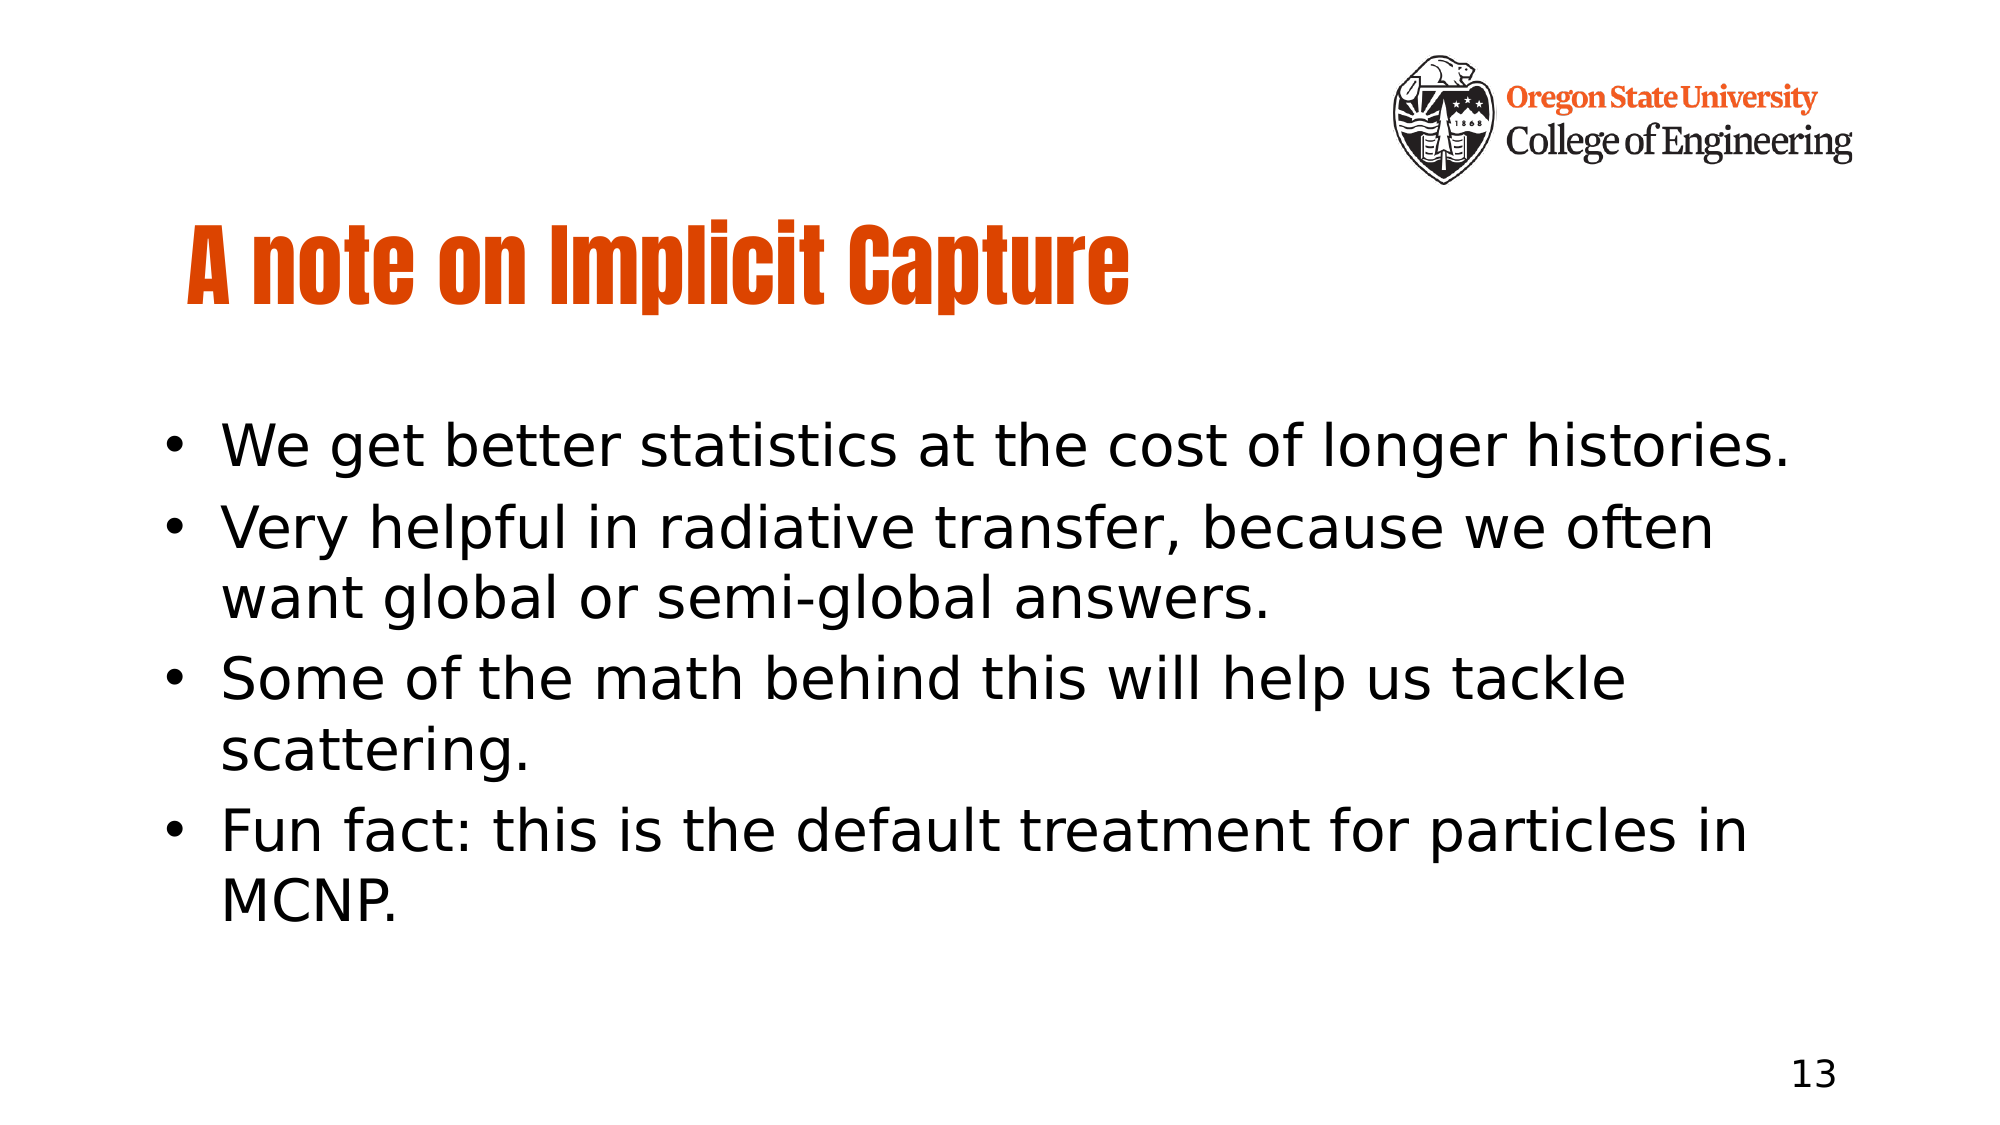

# A note on Implicit Capture
We get better statistics at the cost of longer histories.
Very helpful in radiative transfer, because we often want global or semi-global answers.
Some of the math behind this will help us tackle scattering.
Fun fact: this is the default treatment for particles in MCNP.
13